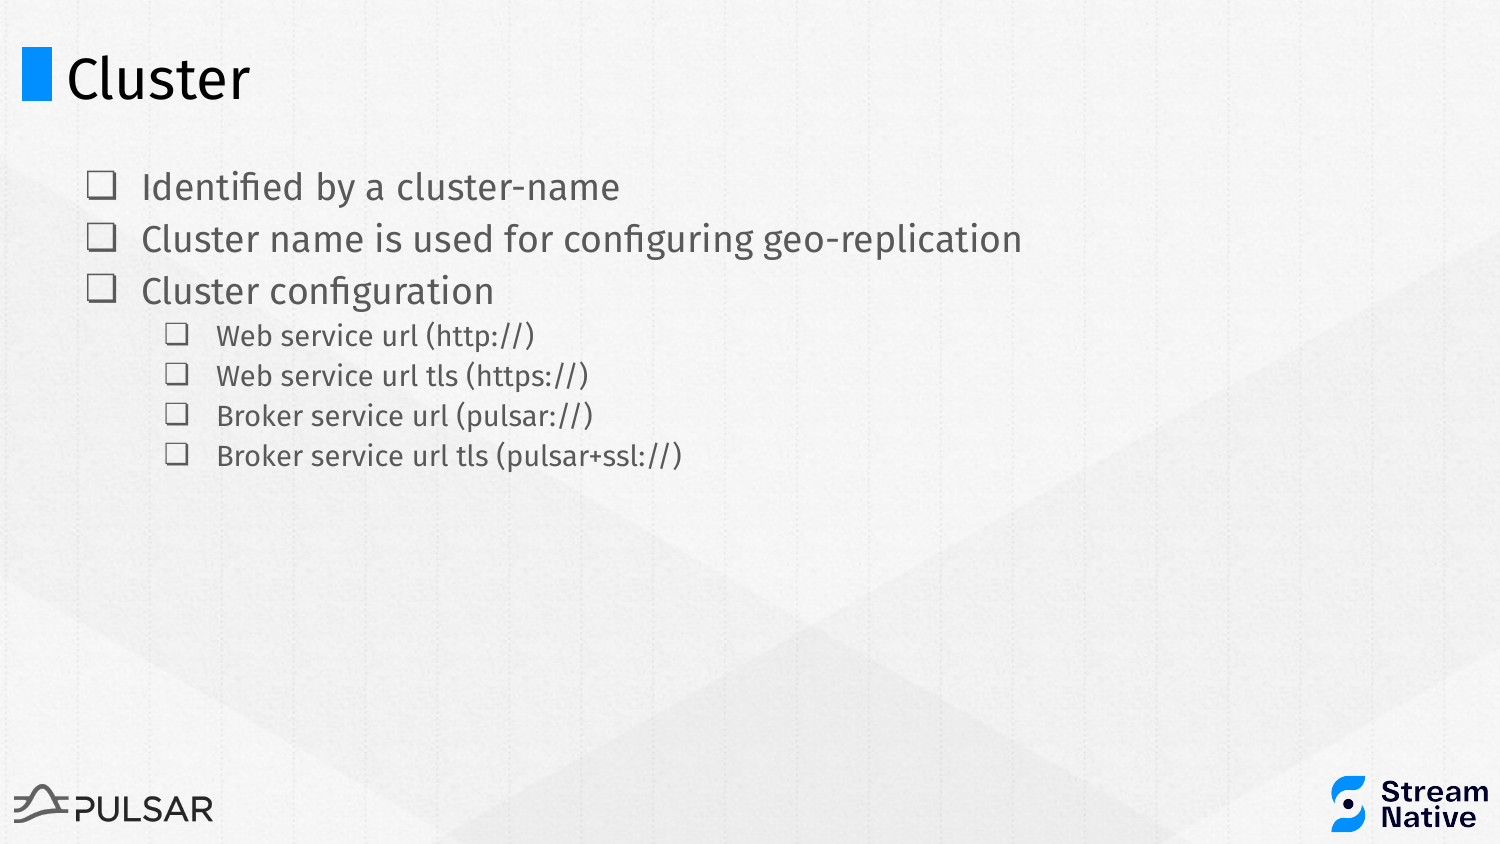

# Cluster
Identified by a cluster-name
Cluster name is used for configuring geo-replication
Cluster configuration
Web service url (http://)
Web service url tls (https://)
Broker service url (pulsar://)
Broker service url tls (pulsar+ssl://)